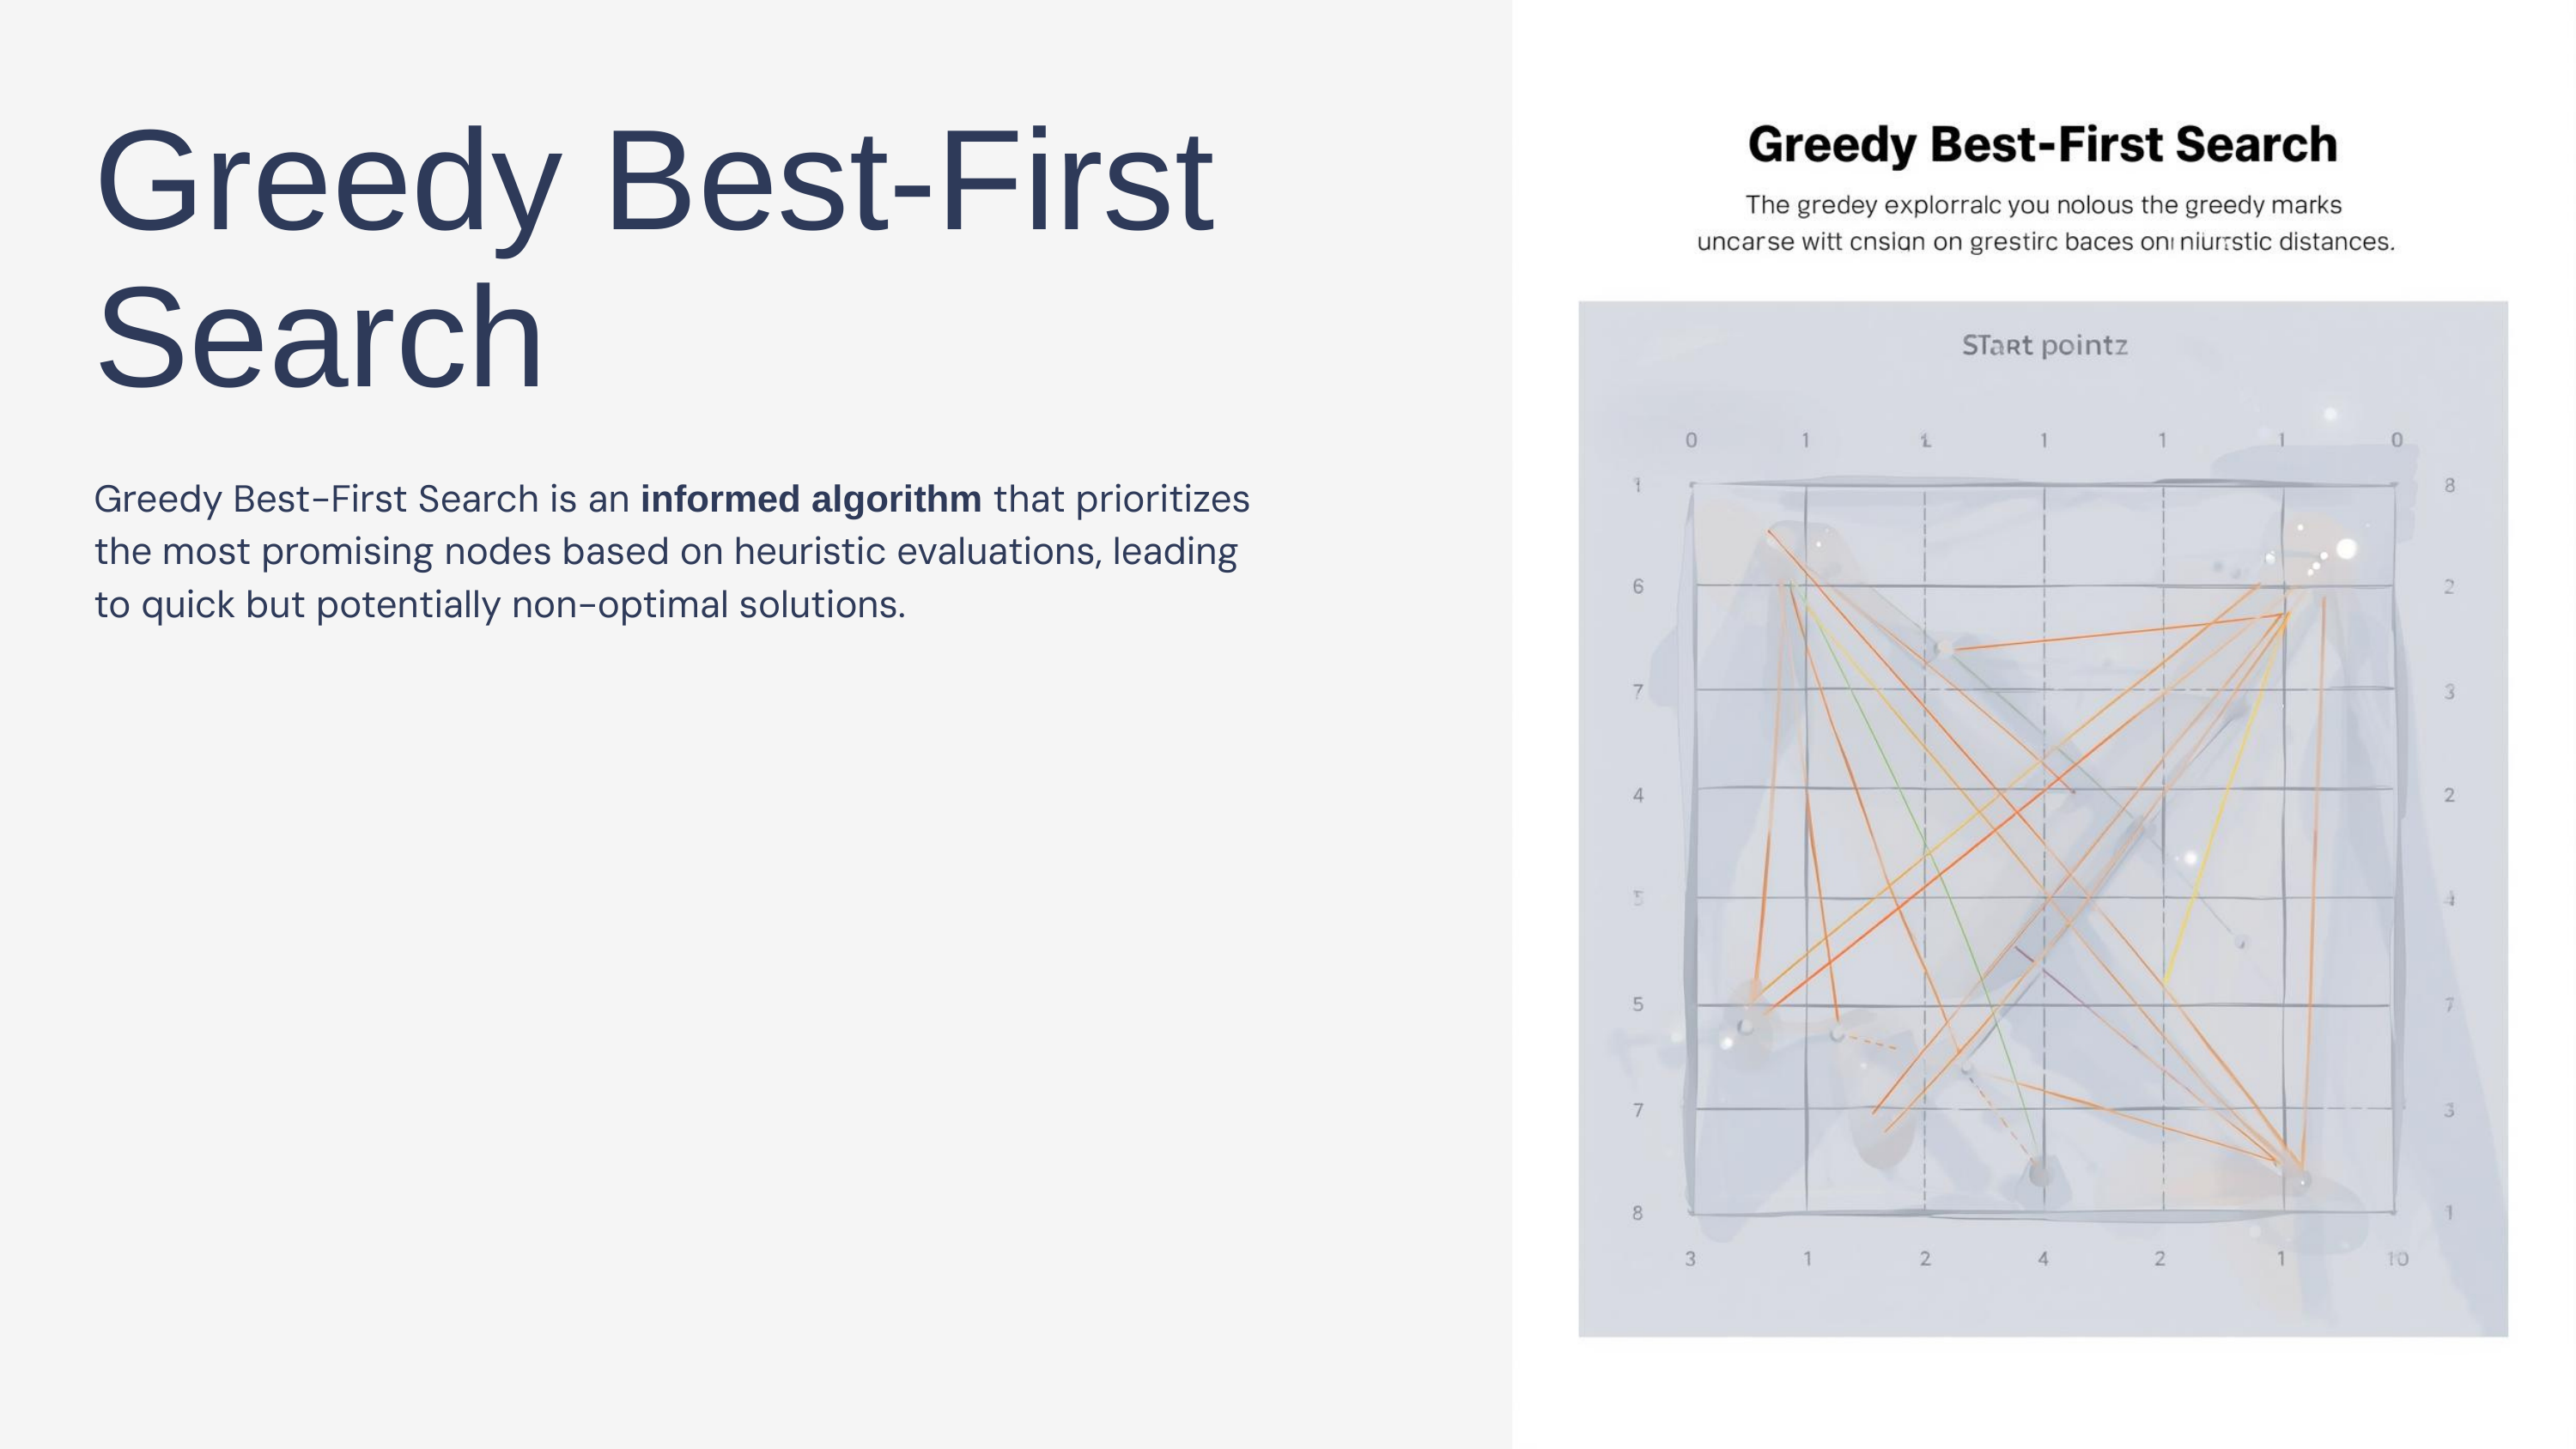

Greedy Best-First Search
Greedy Best-First Search is an informed algorithm that prioritizes the most promising nodes based on heuristic evaluations, leading to quick but potentially non-optimal solutions.